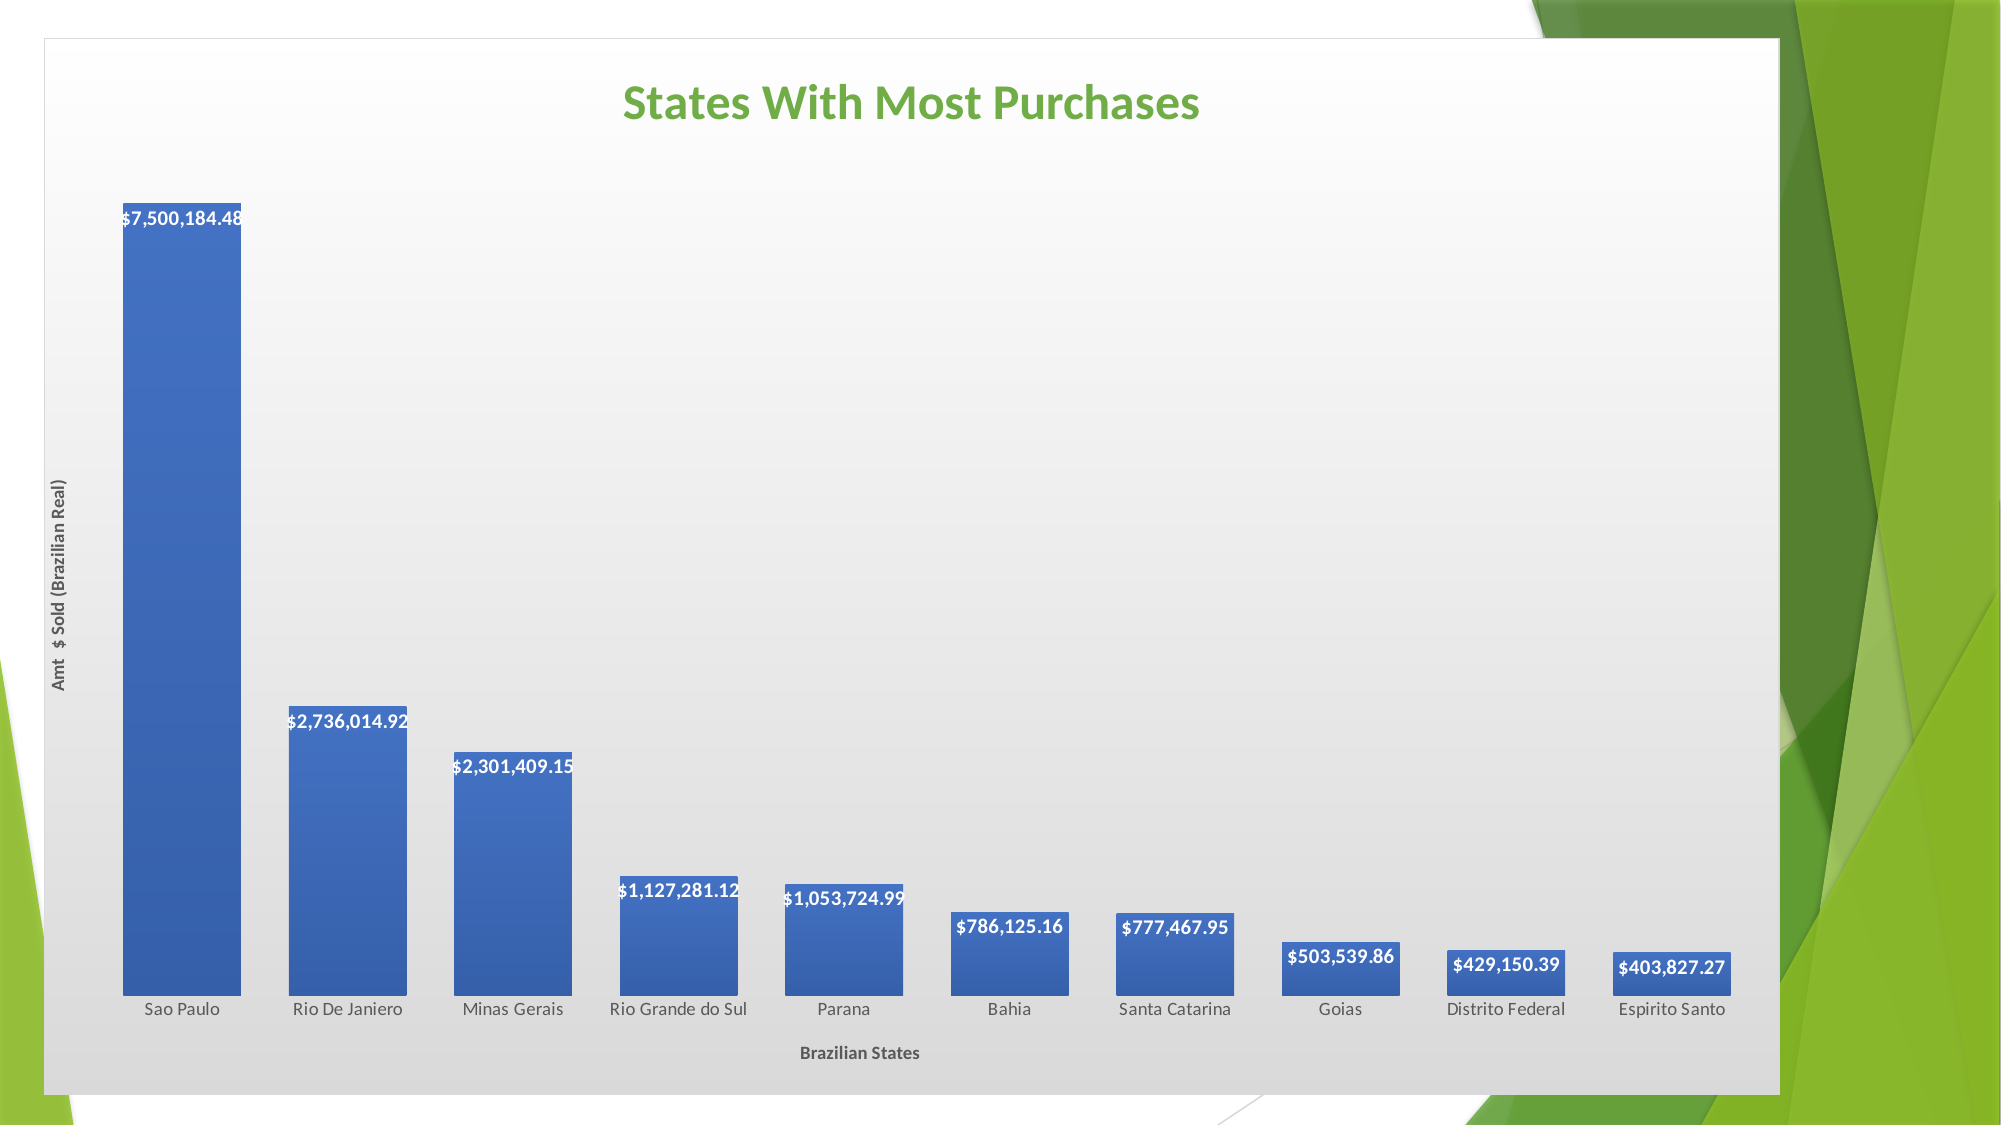

### Chart: States With Most Purchases

| Category | Total |
|---|---|
| Sao Paulo | 7500184.4799999995 |
| Rio De Janiero | 2736014.9200000023 |
| Minas Gerais | 2301409.1500000074 |
| Rio Grande do Sul | 1127281.1199999973 |
| Parana | 1053724.9900000014 |
| Bahia | 786125.1600000012 |
| Santa Catarina | 777467.9500000003 |
| Goias | 503539.860000001 |
| Distrito Federal | 429150.3899999994 |
| Espirito Santo | 403827.2699999999 |